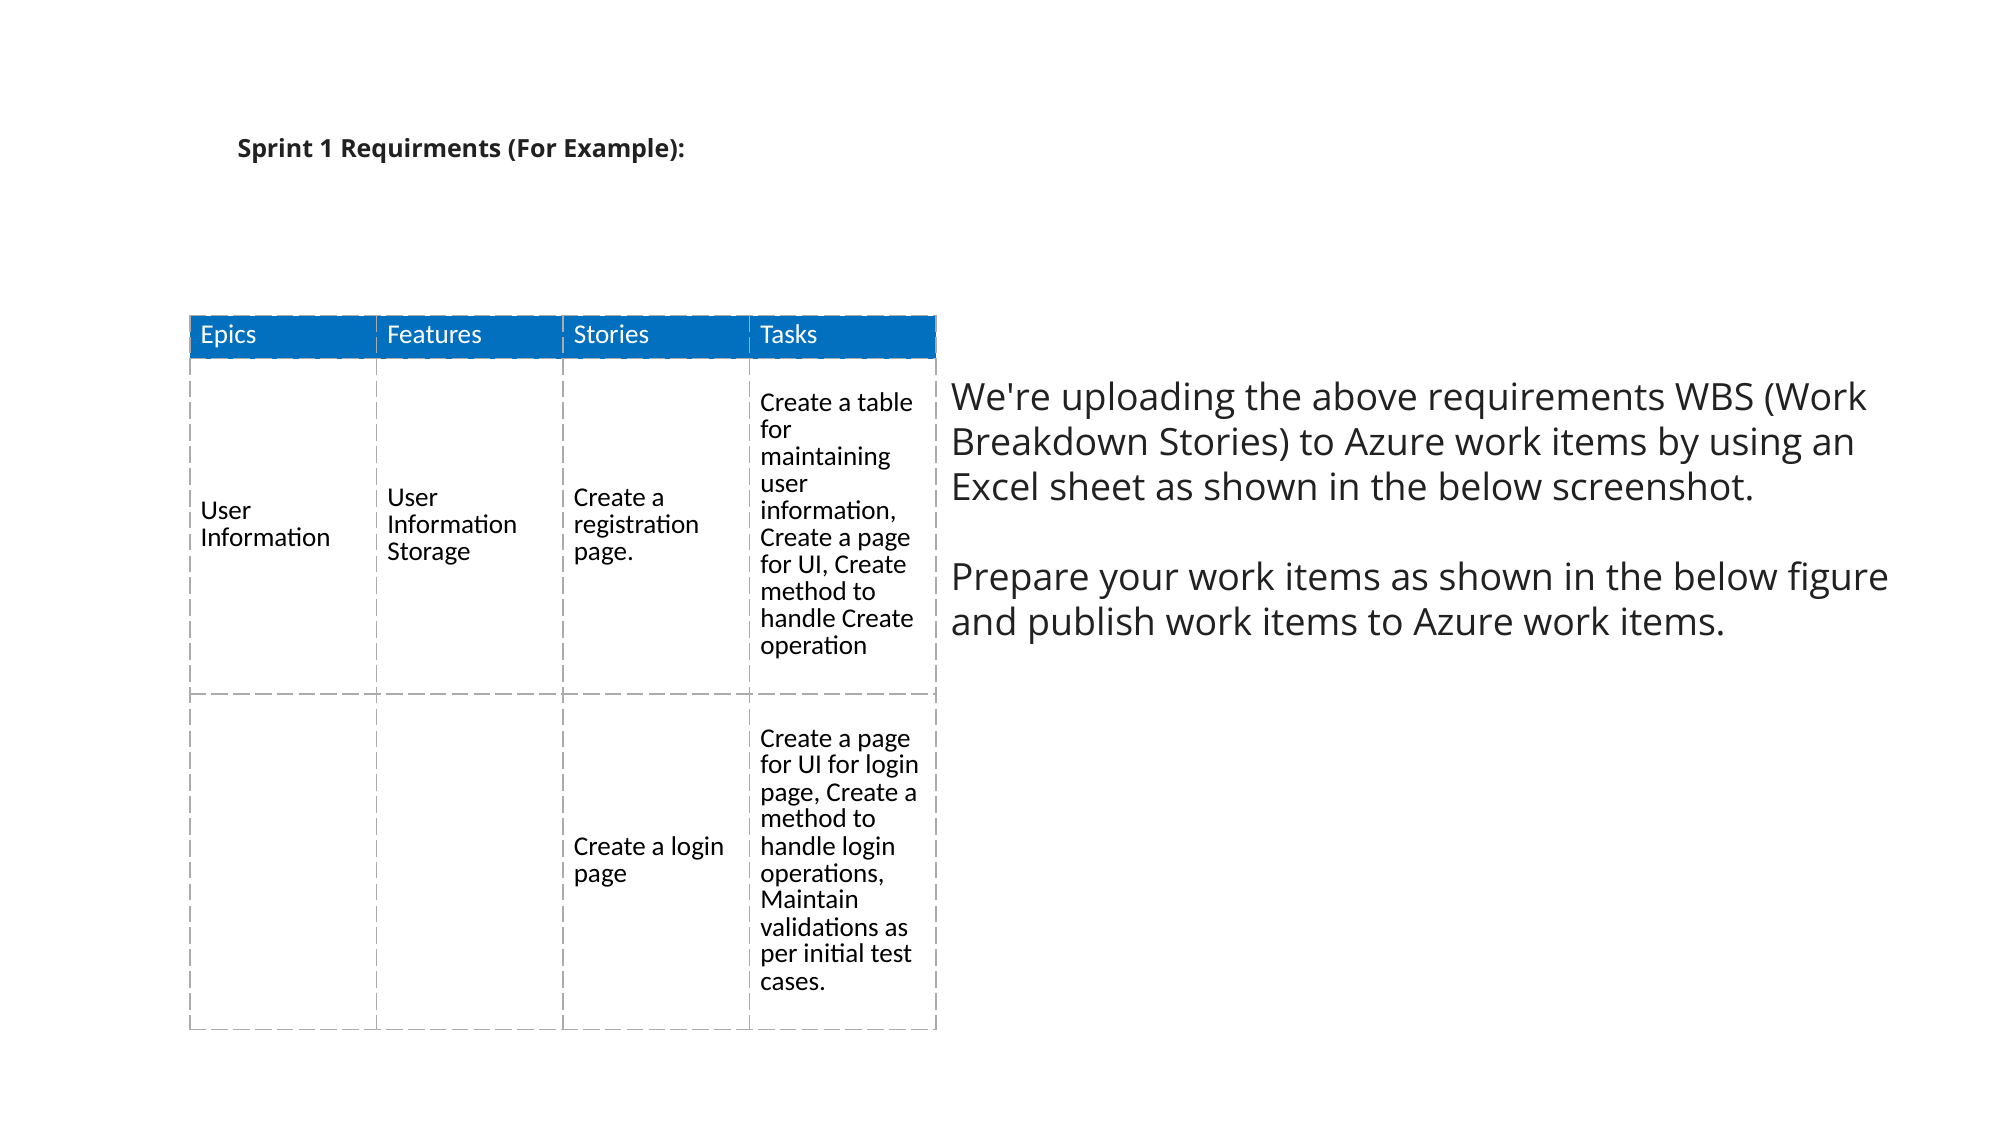

#
Sprint 1 Requirments (For Example):

| Epics | Features | Stories | Tasks |
| --- | --- | --- | --- |
| User Information | User Information Storage | Create a registration page. | Create a table for maintaining user information, Create a page for UI, Create method to handle Create operation |
|  |  | Create a login page | Create a page for UI for login page, Create a method to handle login operations, Maintain validations as per initial test cases. |
We're uploading the above requirements WBS (Work Breakdown Stories) to Azure work items by using an Excel sheet as shown in the below screenshot.

Prepare your work items as shown in the below figure and publish work items to Azure work items.